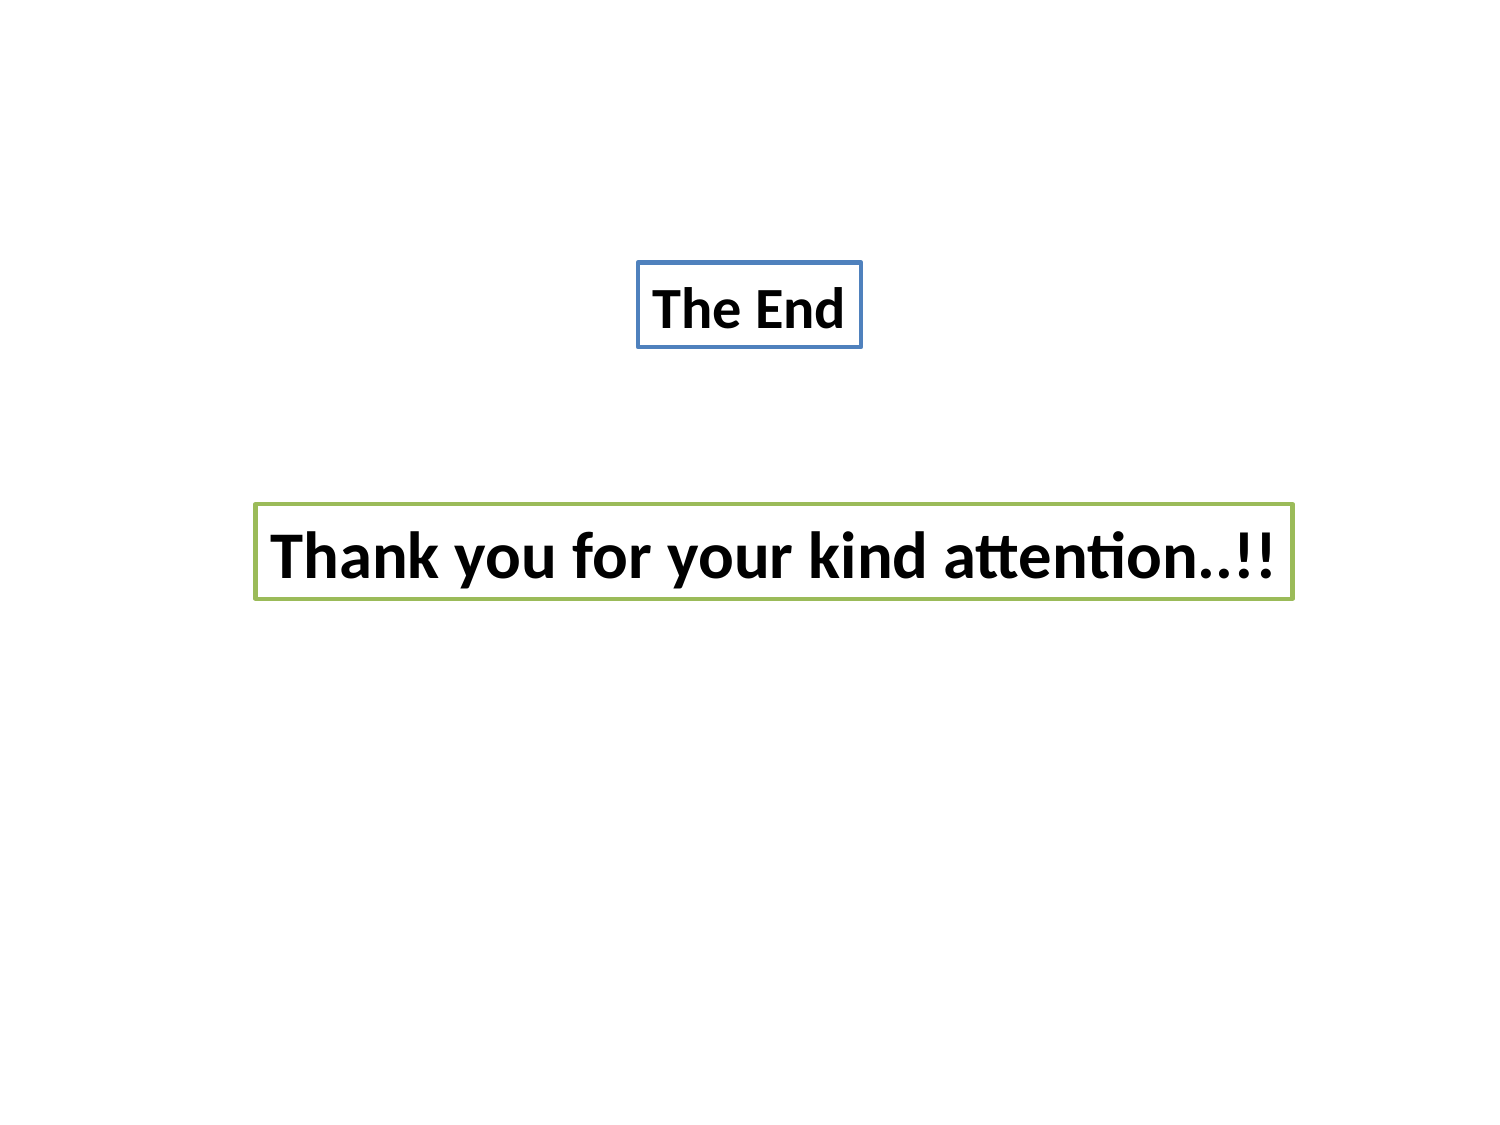

The End
Thank you for your kind attention..!!